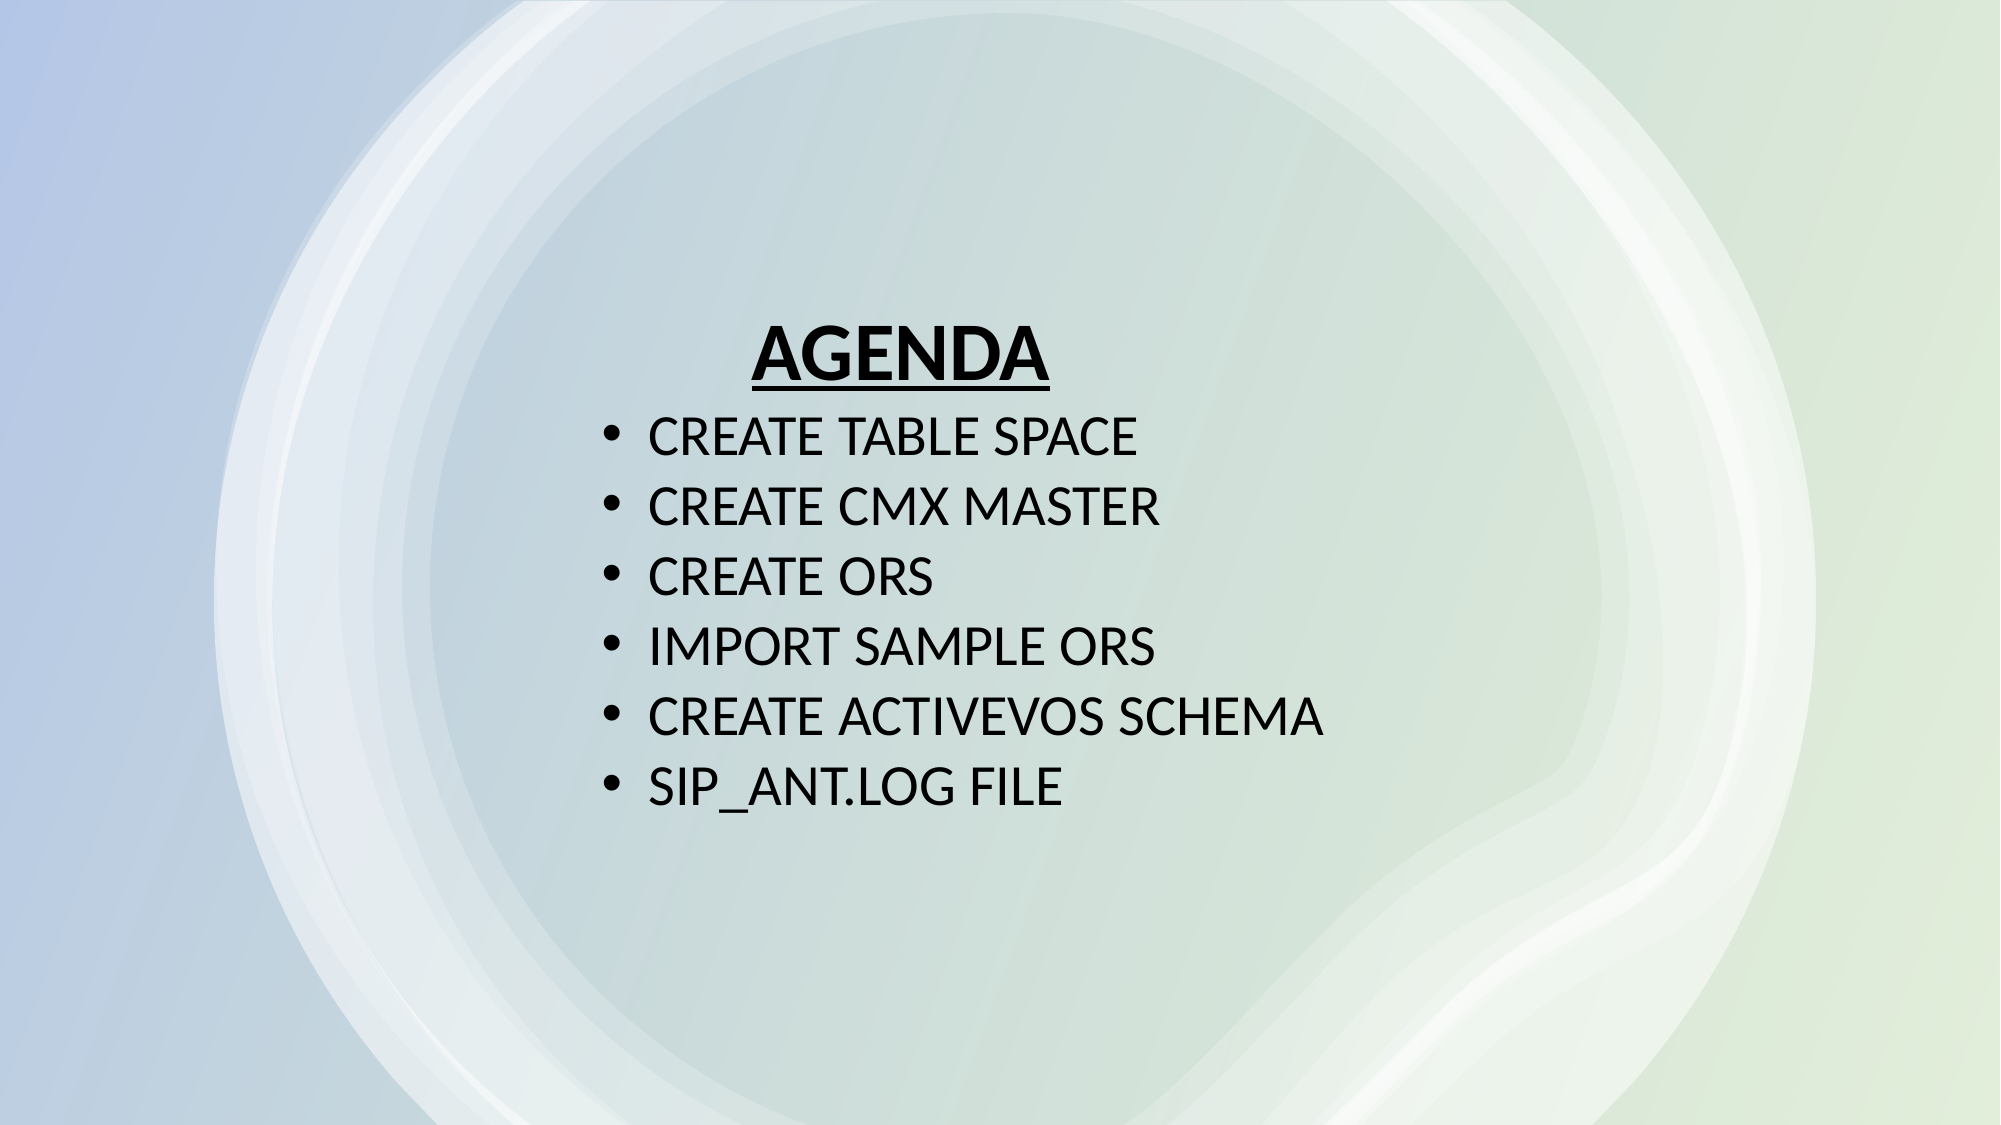

AGENDA
CREATE TABLE SPACE
CREATE CMX MASTER
CREATE ORS
IMPORT SAMPLE ORS
CREATE ACTIVEVOS SCHEMA
SIP_ANT.LOG FILE